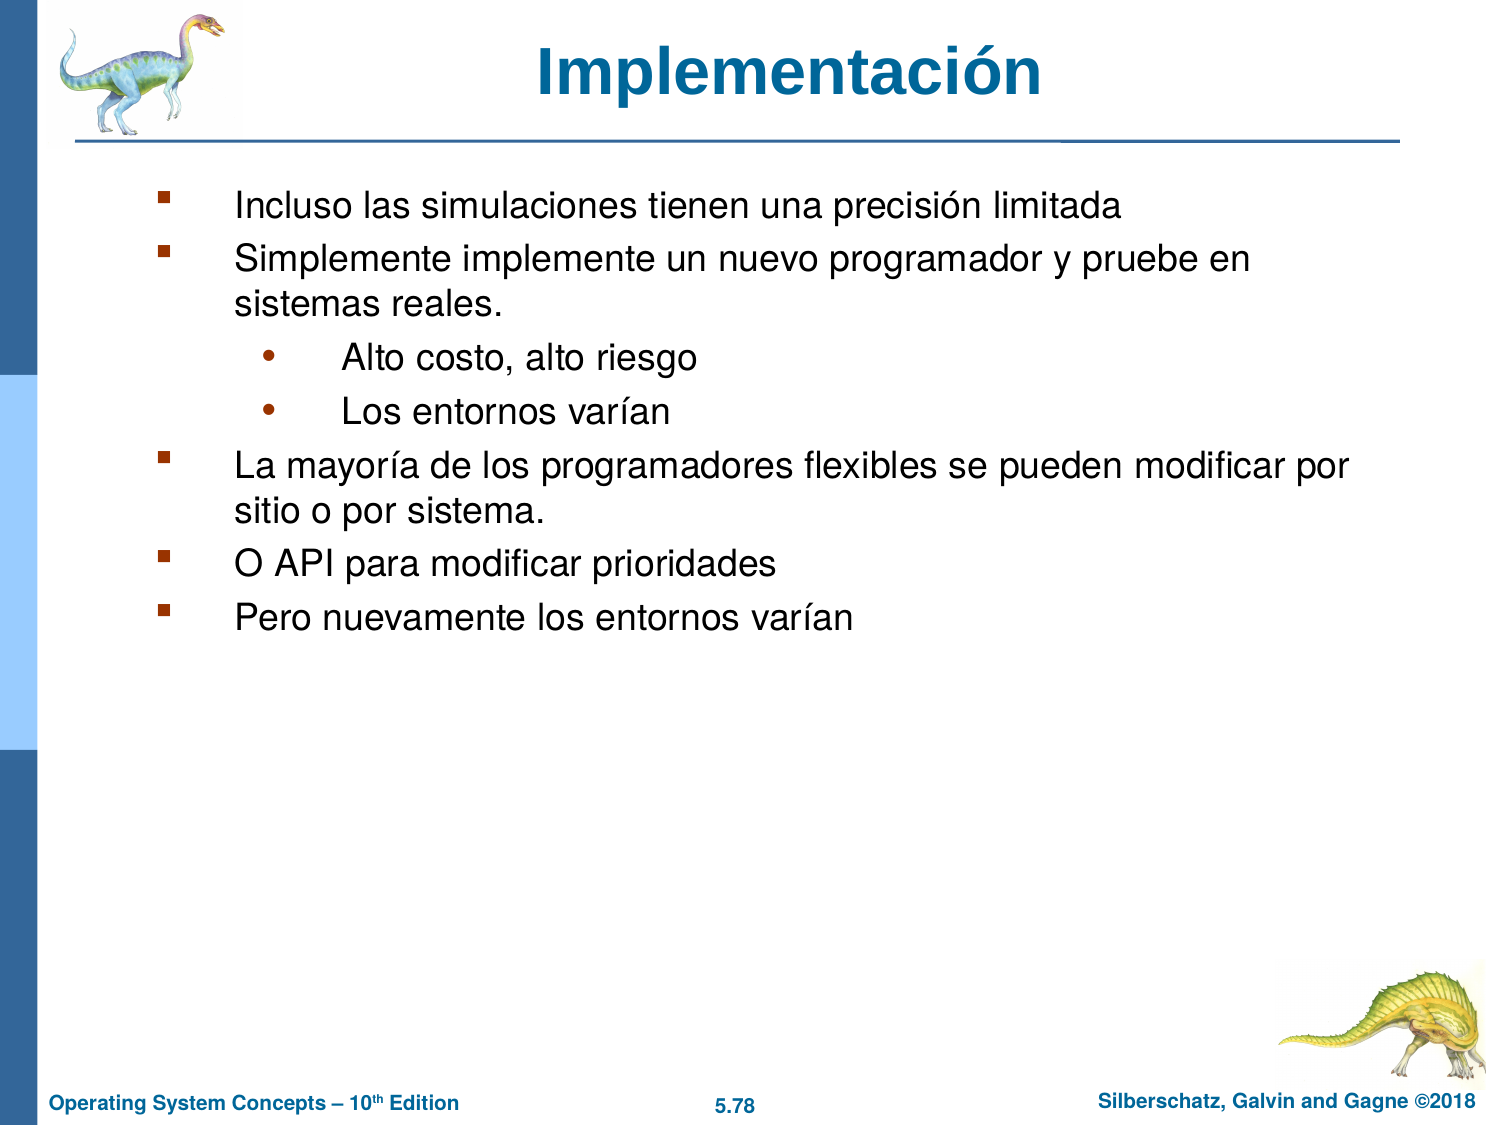

Implementación
Incluso las simulaciones tienen una precisión limitada
Simplemente implemente un nuevo programador y pruebe en sistemas reales.
Alto costo, alto riesgo
Los entornos varían
La mayoría de los programadores flexibles se pueden modificar por sitio o por sistema.
O API para modificar prioridades
Pero nuevamente los entornos varían